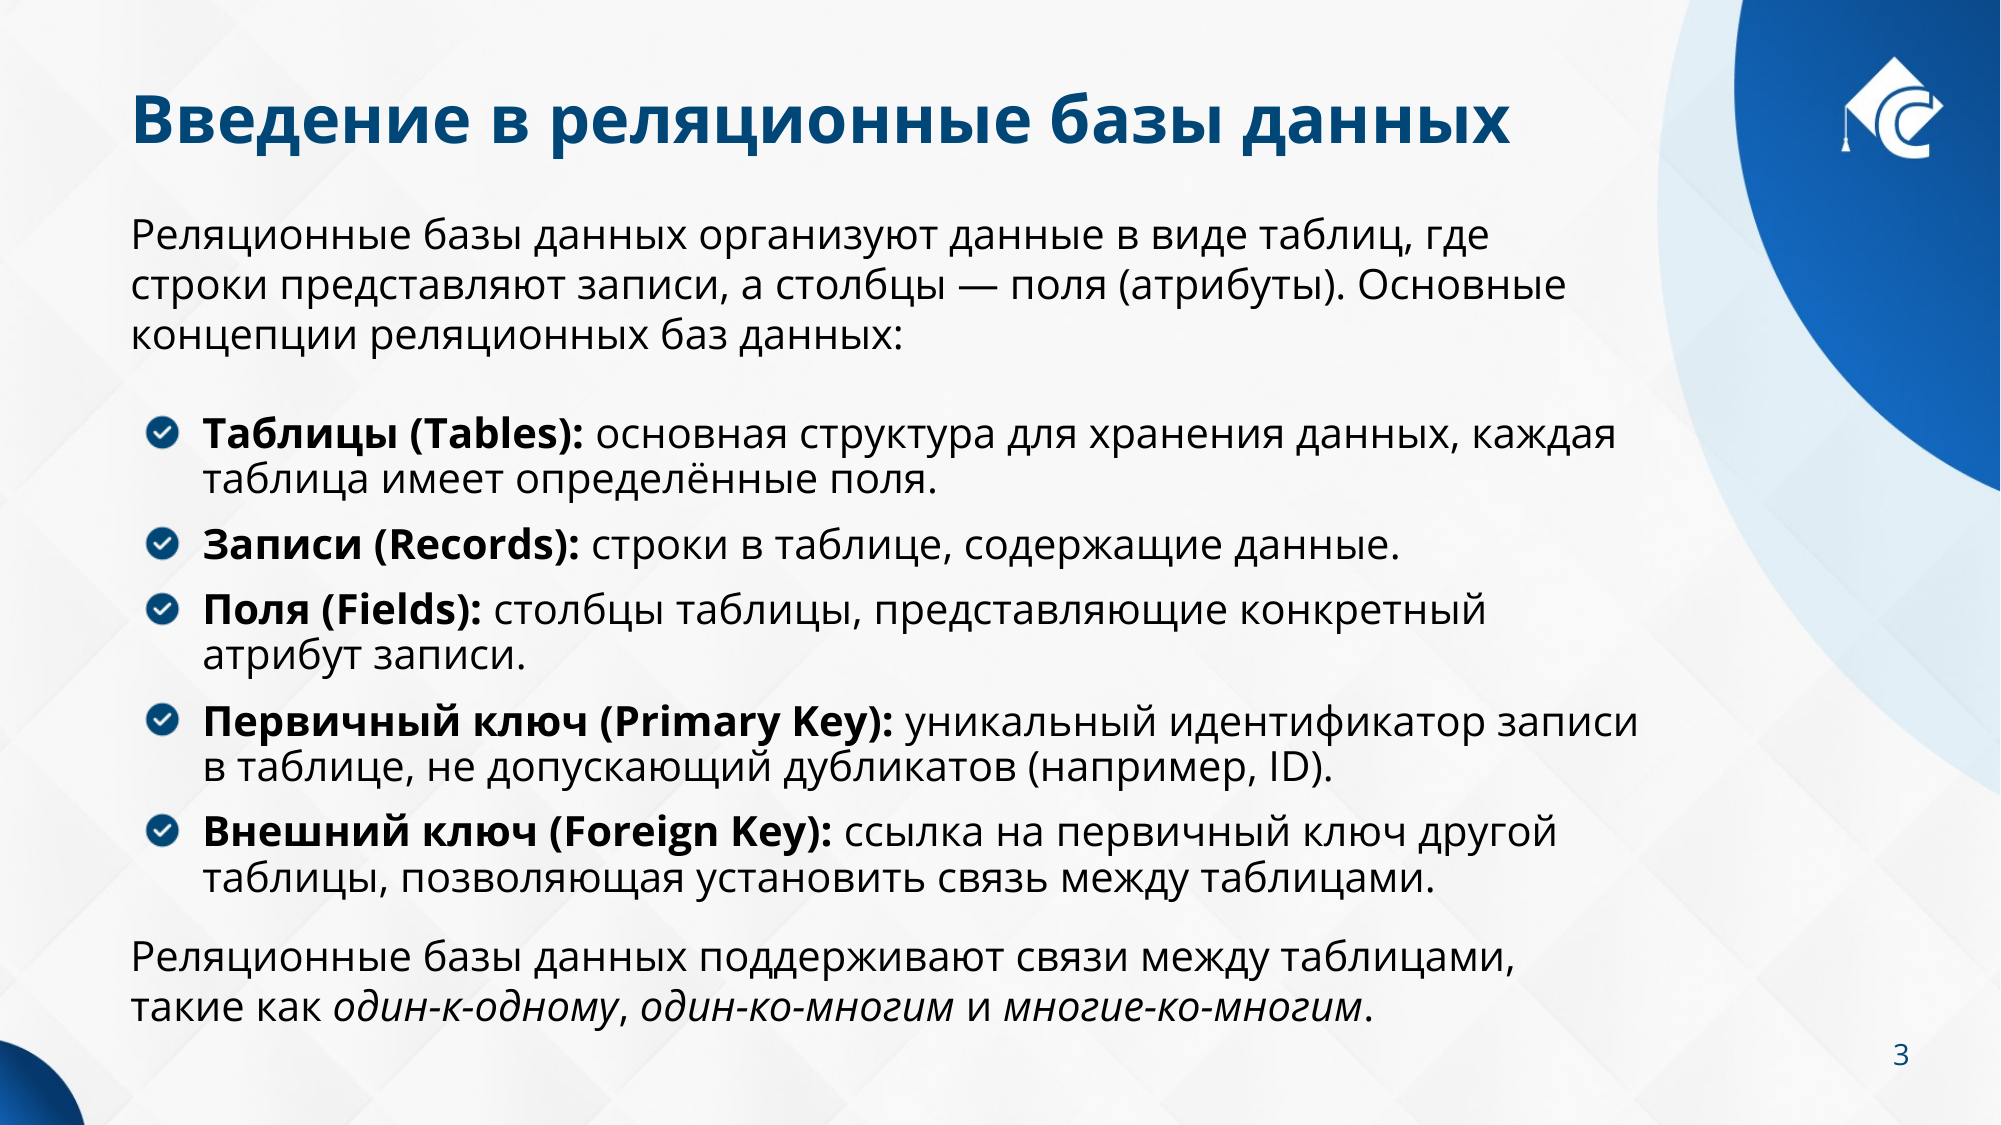

# Введение в реляционные базы данных
Реляционные базы данных организуют данные в виде таблиц, где строки представляют записи, а столбцы — поля (атрибуты). Основные концепции реляционных баз данных:
Таблицы (Tables): основная структура для хранения данных, каждая таблица имеет определённые поля.
Записи (Records): строки в таблице, содержащие данные.
Поля (Fields): столбцы таблицы, представляющие конкретный атрибут записи.
Первичный ключ (Primary Key): уникальный идентификатор записи в таблице, не допускающий дубликатов (например, ID).
Внешний ключ (Foreign Key): ссылка на первичный ключ другой таблицы, позволяющая установить связь между таблицами.
Реляционные базы данных поддерживают связи между таблицами, такие как один-к-одному, один-ко-многим и многие-ко-многим.
3